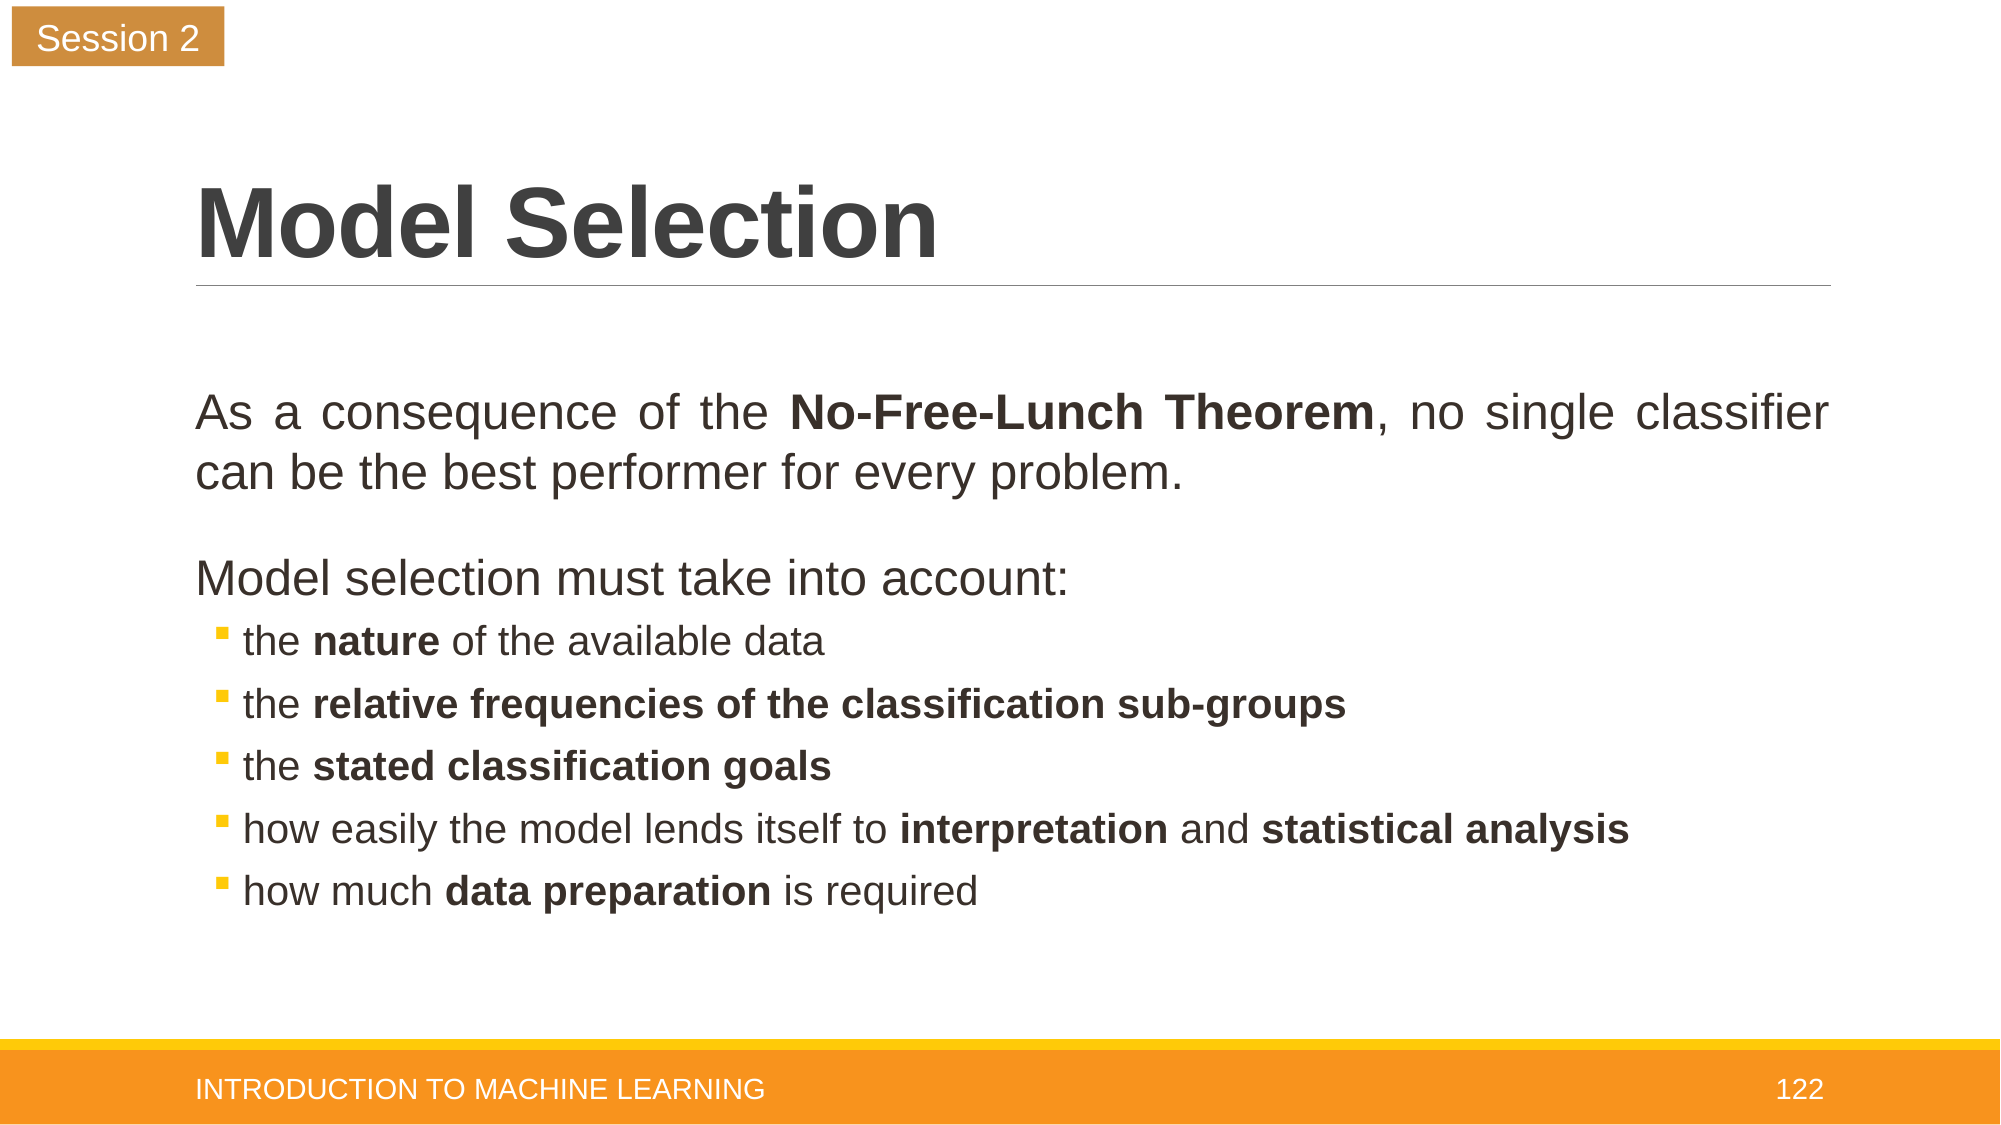

Session 2
# Model Selection
As a consequence of the No-Free-Lunch Theorem, no single classifier can be the best performer for every problem.
Model selection must take into account:
the nature of the available data
the relative frequencies of the classification sub-groups
the stated classification goals
how easily the model lends itself to interpretation and statistical analysis
how much data preparation is required
INTRODUCTION TO MACHINE LEARNING
122